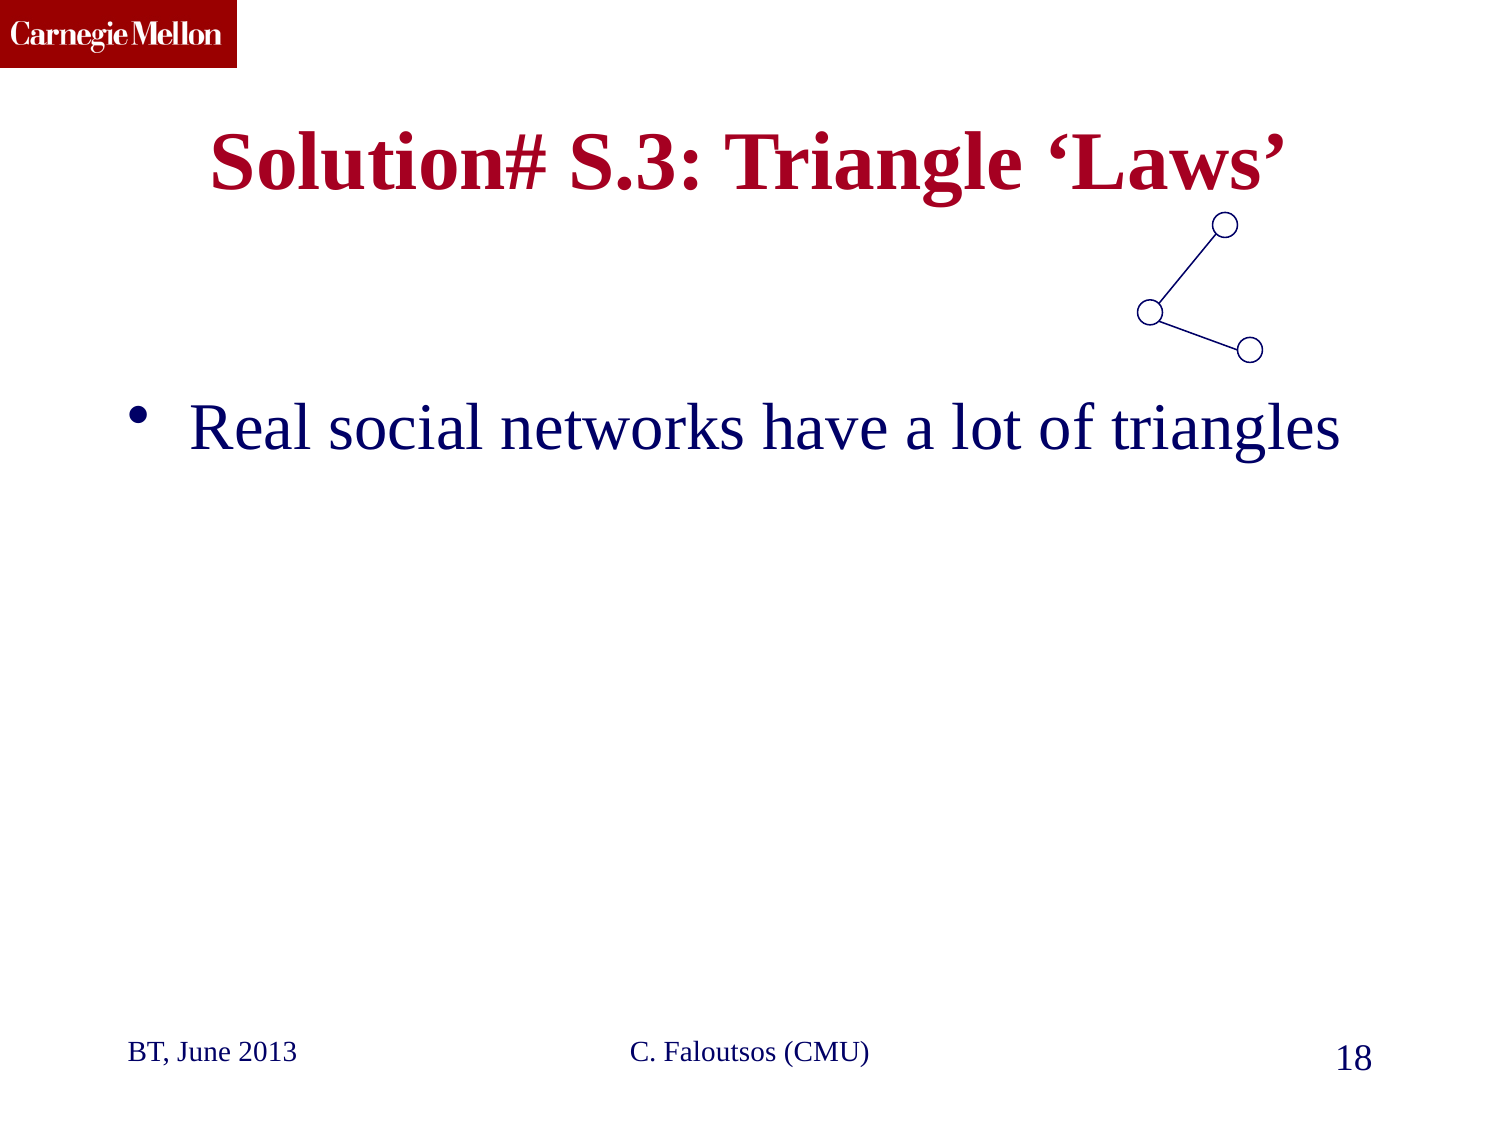

Solution# S.3: Triangle ‘Laws’

Real social networks have a lot of triangles
BT, June 2013
C. Faloutsos (CMU)
18